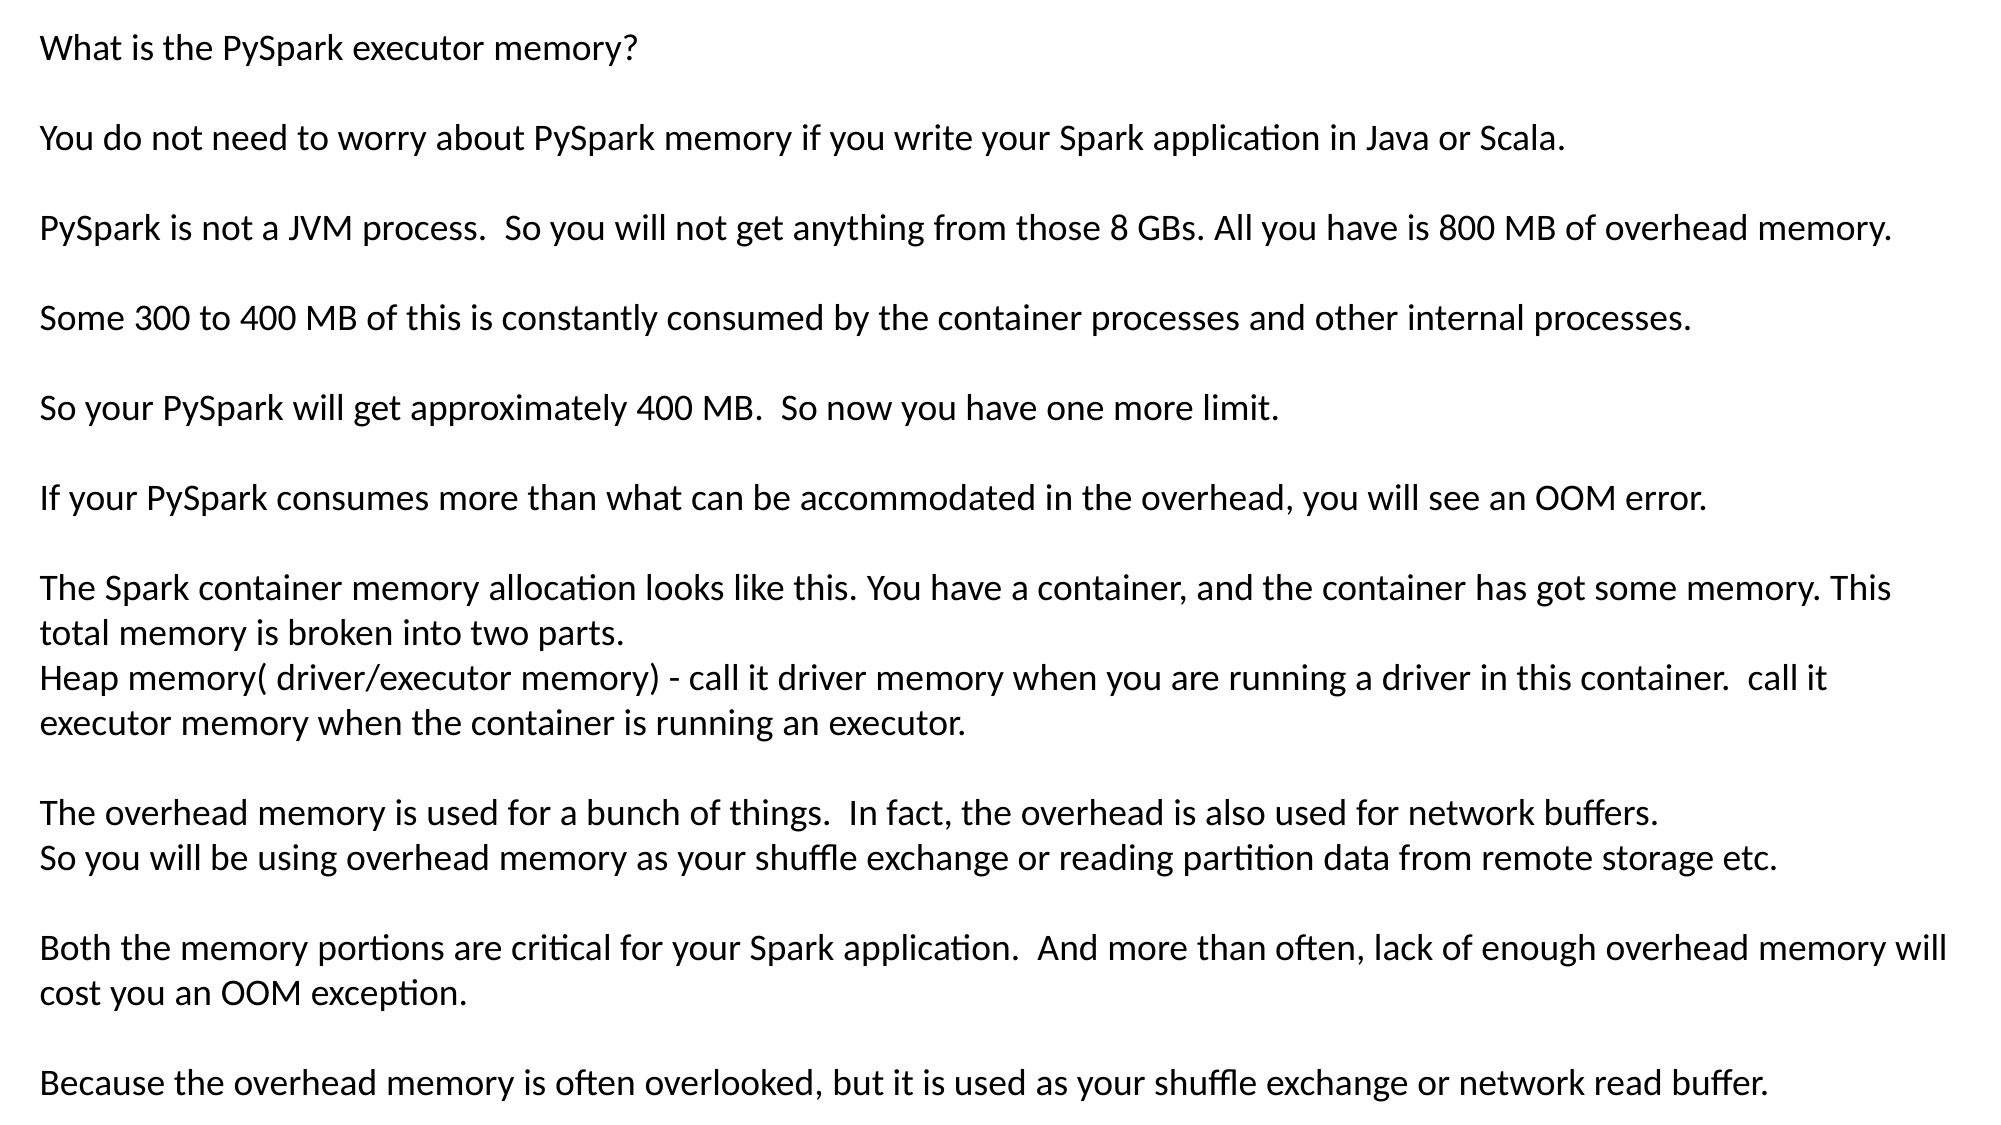

What is the PySpark executor memory?
You do not need to worry about PySpark memory if you write your Spark application in Java or Scala.
PySpark is not a JVM process.  So you will not get anything from those 8 GBs. All you have is 800 MB of overhead memory.

Some 300 to 400 MB of this is constantly consumed by the container processes and other internal processes.

So your PySpark will get approximately 400 MB.  So now you have one more limit.

If your PySpark consumes more than what can be accommodated in the overhead, you will see an OOM error.
The Spark container memory allocation looks like this. You have a container, and the container has got some memory. This total memory is broken into two parts.
Heap memory( driver/executor memory) - call it driver memory when you are running a driver in this container.  call it executor memory when the container is running an executor.

The overhead memory is used for a bunch of things.  In fact, the overhead is also used for network buffers.
So you will be using overhead memory as your shuffle exchange or reading partition data from remote storage etc.

Both the memory portions are critical for your Spark application.  And more than often, lack of enough overhead memory will cost you an OOM exception.

Because the overhead memory is often overlooked, but it is used as your shuffle exchange or network read buffer.